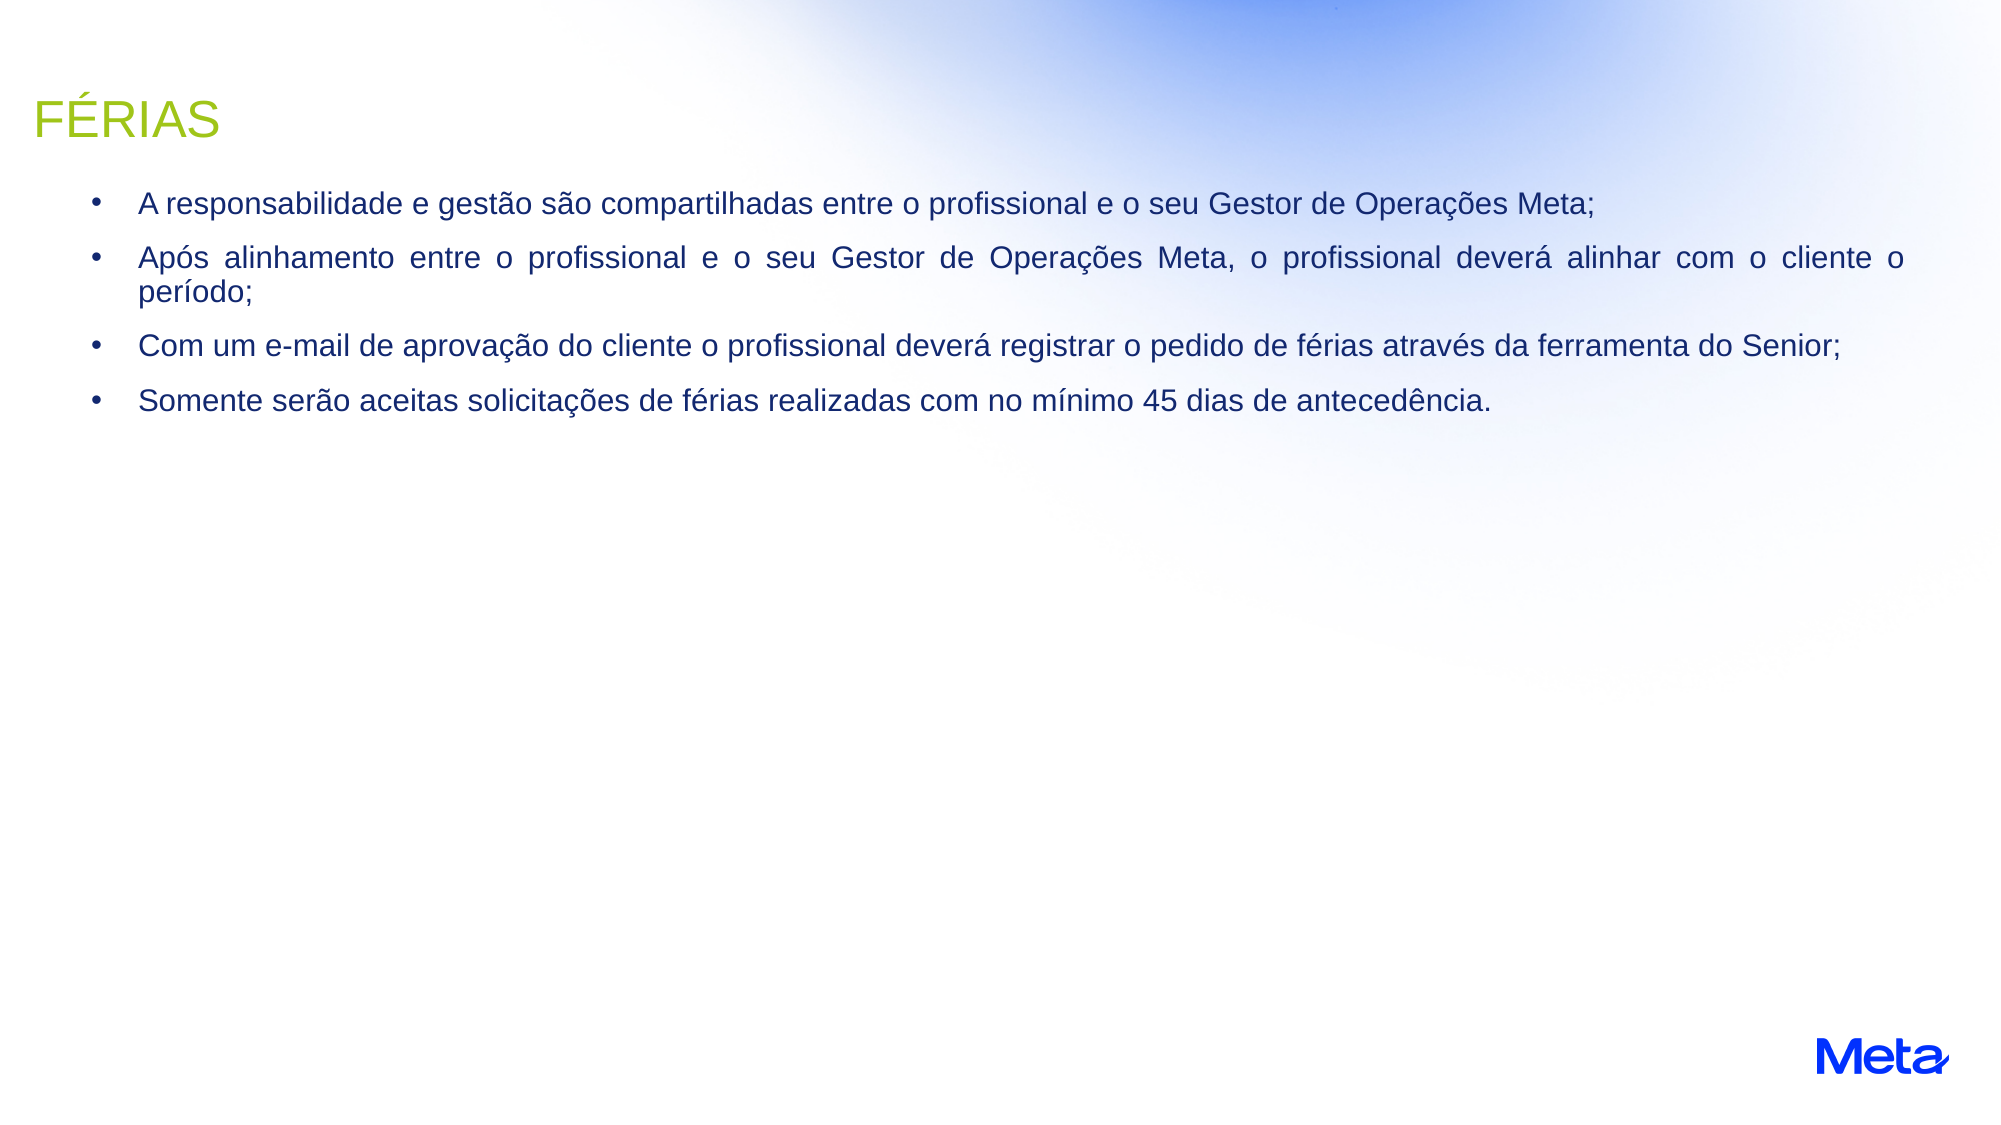

FÉRIAS
A responsabilidade e gestão são compartilhadas entre o profissional e o seu Gestor de Operações Meta;
Após alinhamento entre o profissional e o seu Gestor de Operações Meta, o profissional deverá alinhar com o cliente o período;
Com um e-mail de aprovação do cliente o profissional deverá registrar o pedido de férias através da ferramenta do Senior;
Somente serão aceitas solicitações de férias realizadas com no mínimo 45 dias de antecedência.